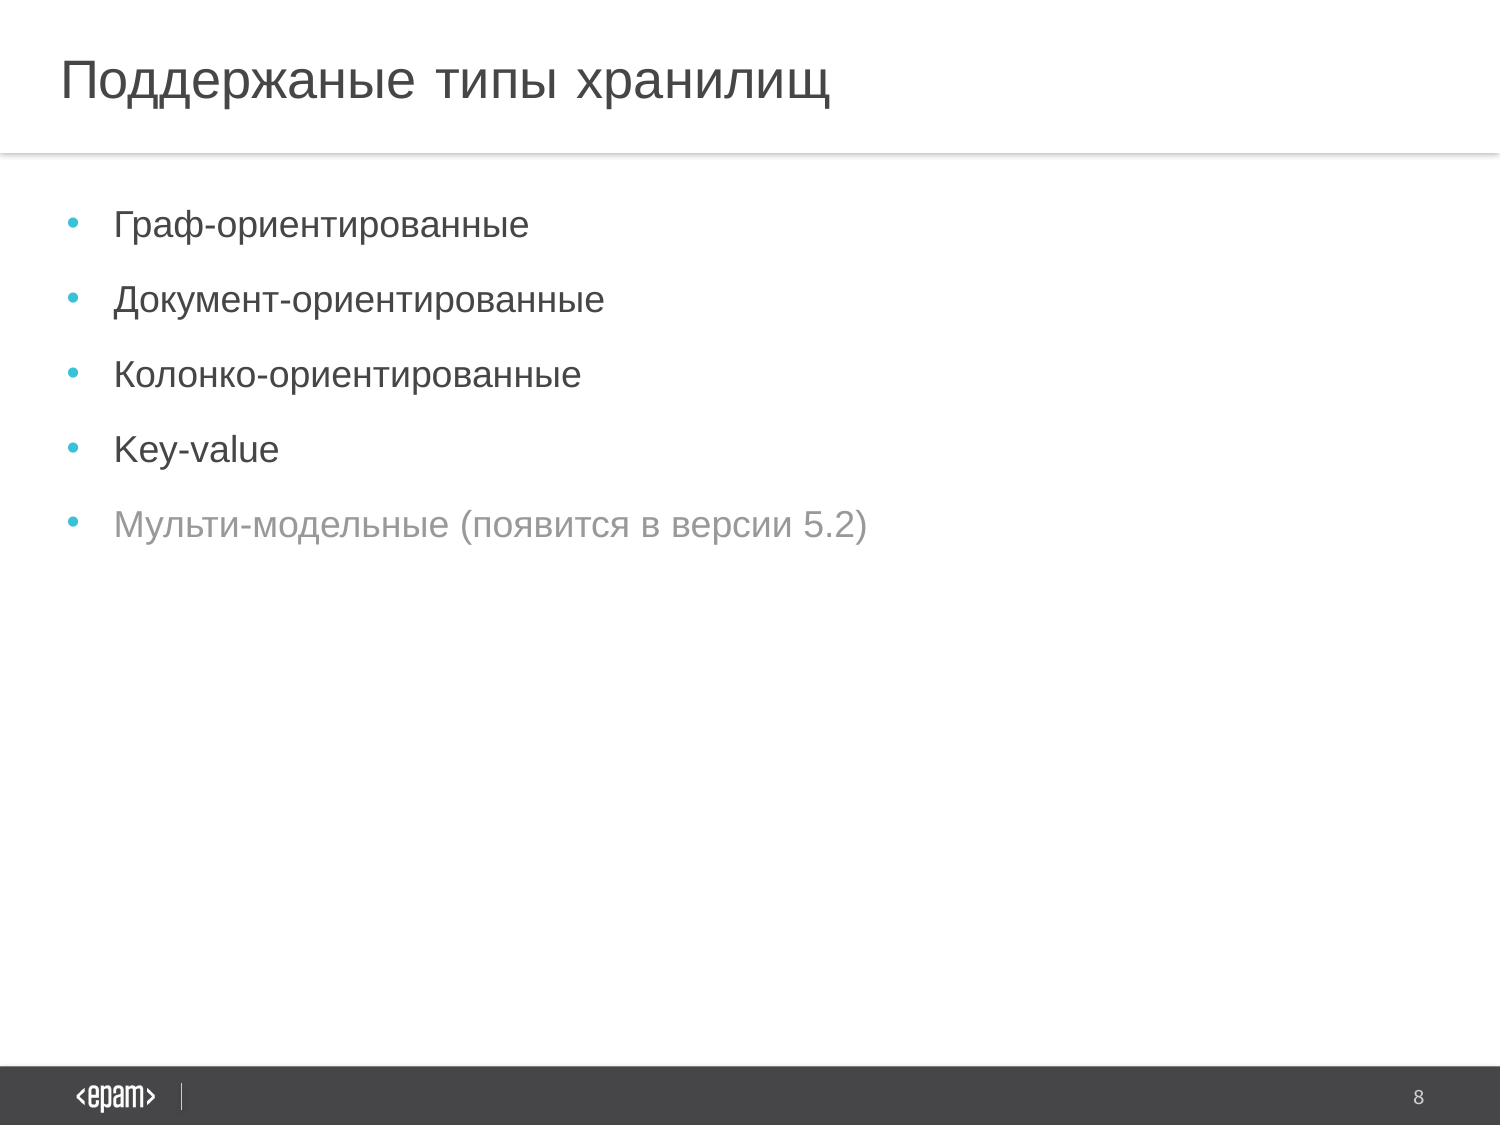

Поддержаные типы хранилищ
Граф-ориентированные
Документ-ориентированные
Колонко-ориентированные
Key-value
Мульти-модельные (появится в версии 5.2)